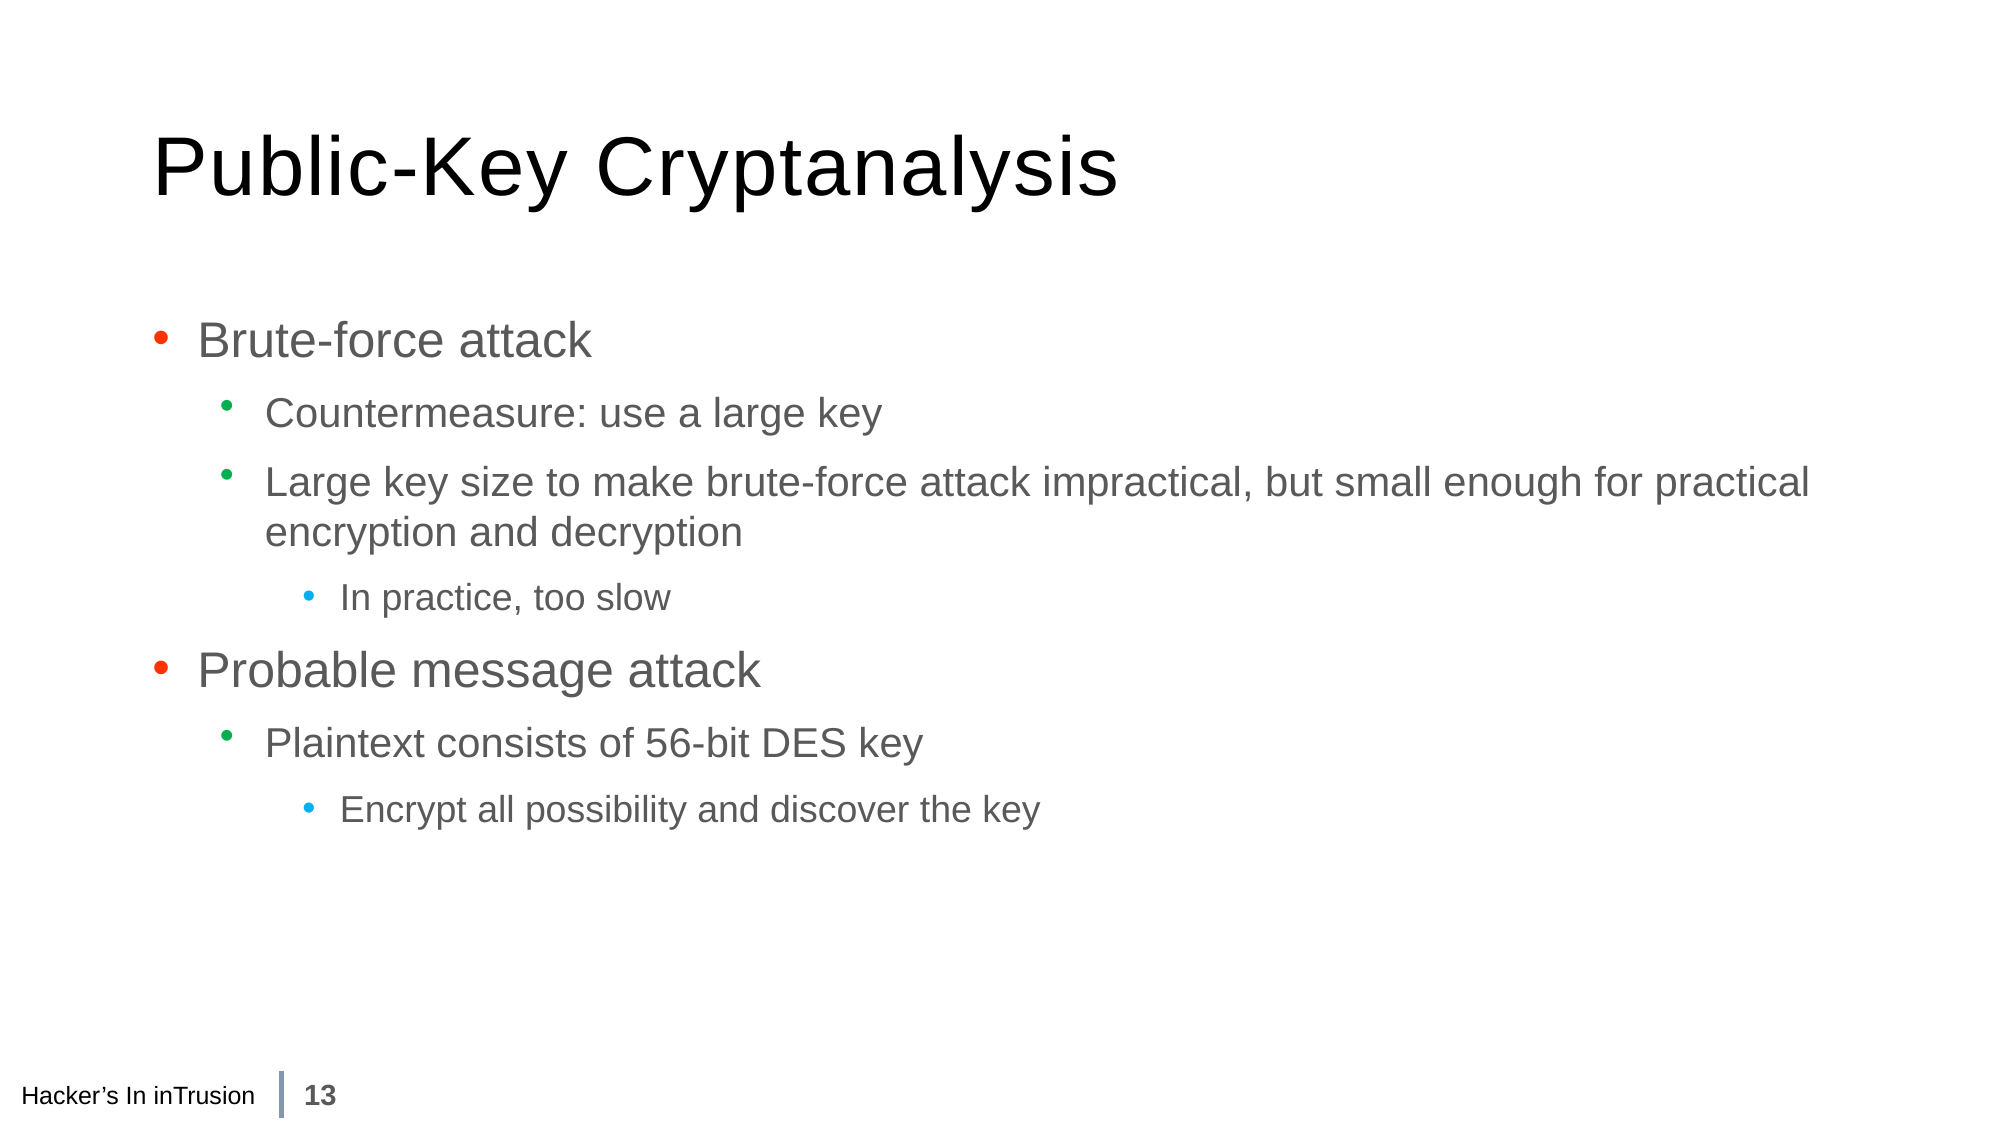

# Public-Key Cryptanalysis
Brute-force attack
Countermeasure: use a large key
Large key size to make brute-force attack impractical, but small enough for practical encryption and decryption
In practice, too slow
Probable message attack
Plaintext consists of 56-bit DES key
Encrypt all possibility and discover the key